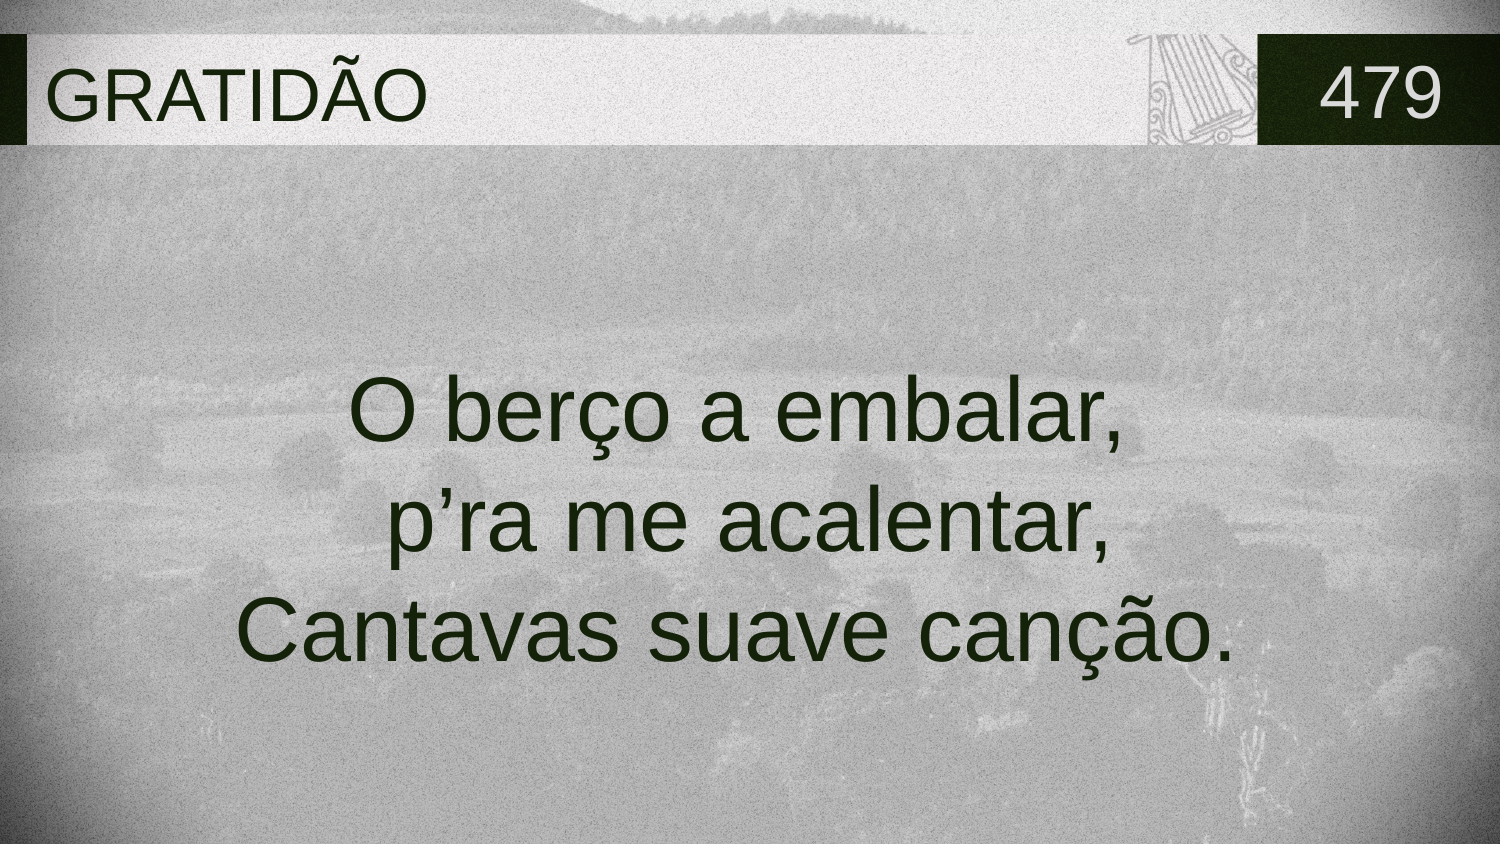

# GRATIDÃO
479
O berço a embalar,
p’ra me acalentar,
Cantavas suave canção.